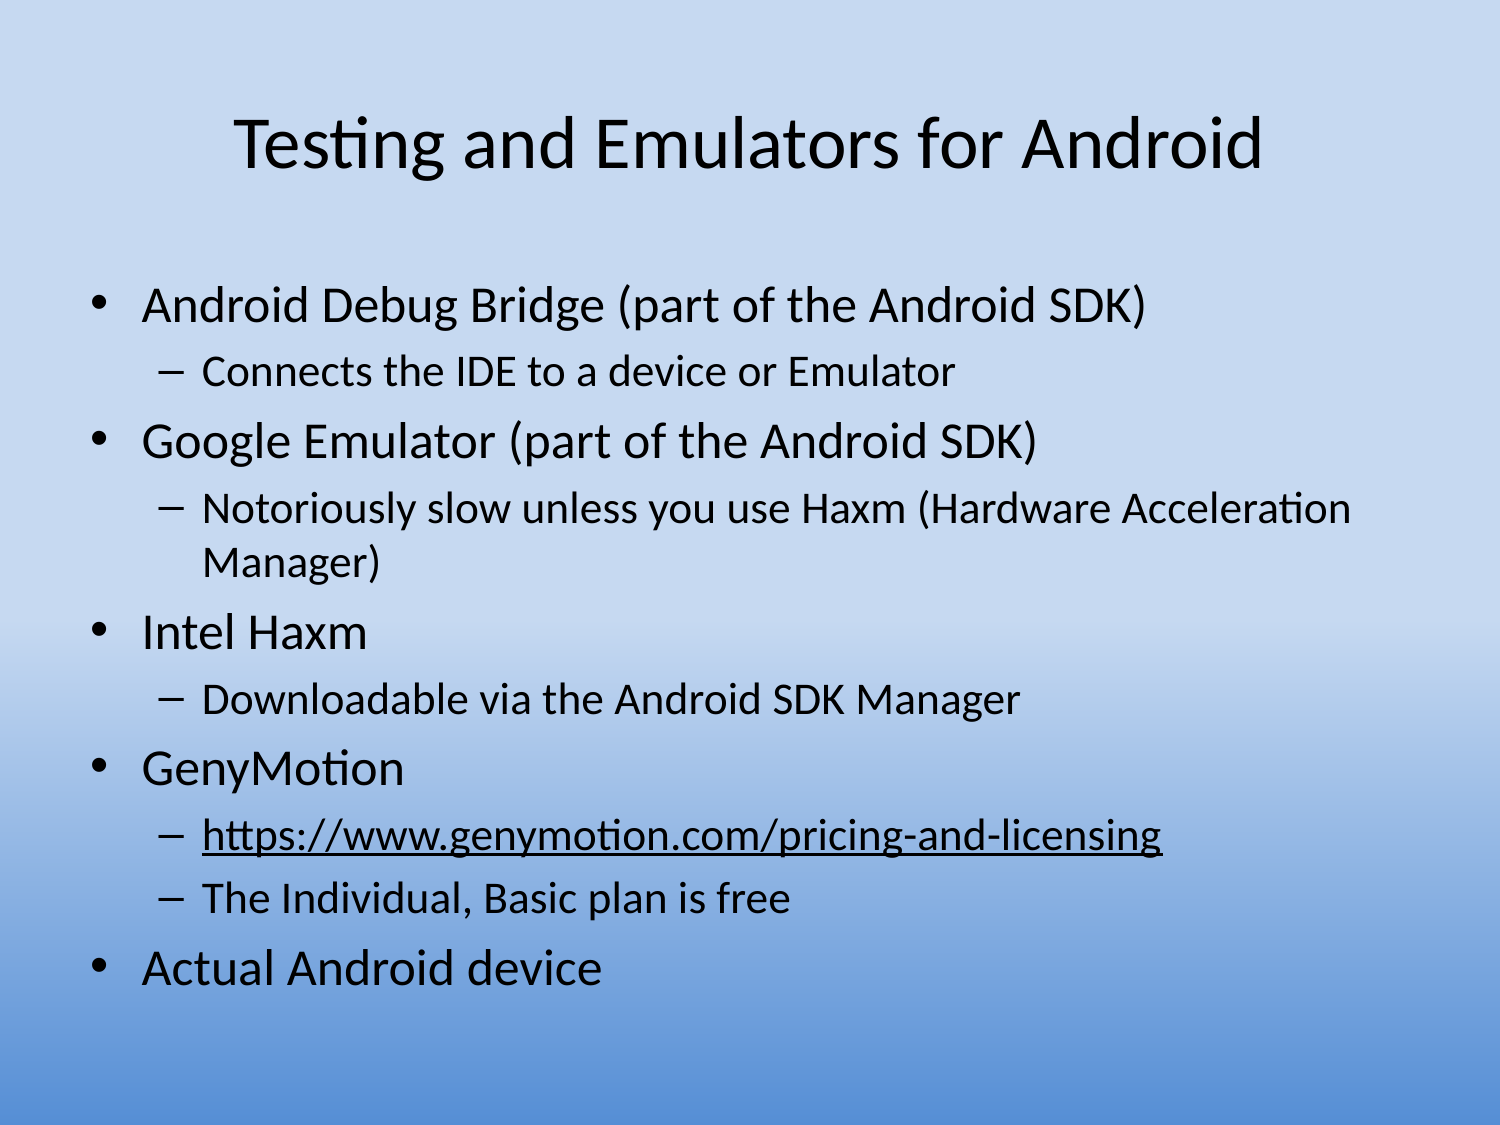

# Testing and Emulators for Android
Android Debug Bridge (part of the Android SDK)
Connects the IDE to a device or Emulator
Google Emulator (part of the Android SDK)
Notoriously slow unless you use Haxm (Hardware Acceleration Manager)
Intel Haxm
Downloadable via the Android SDK Manager
GenyMotion
https://www.genymotion.com/pricing-and-licensing
The Individual, Basic plan is free
Actual Android device